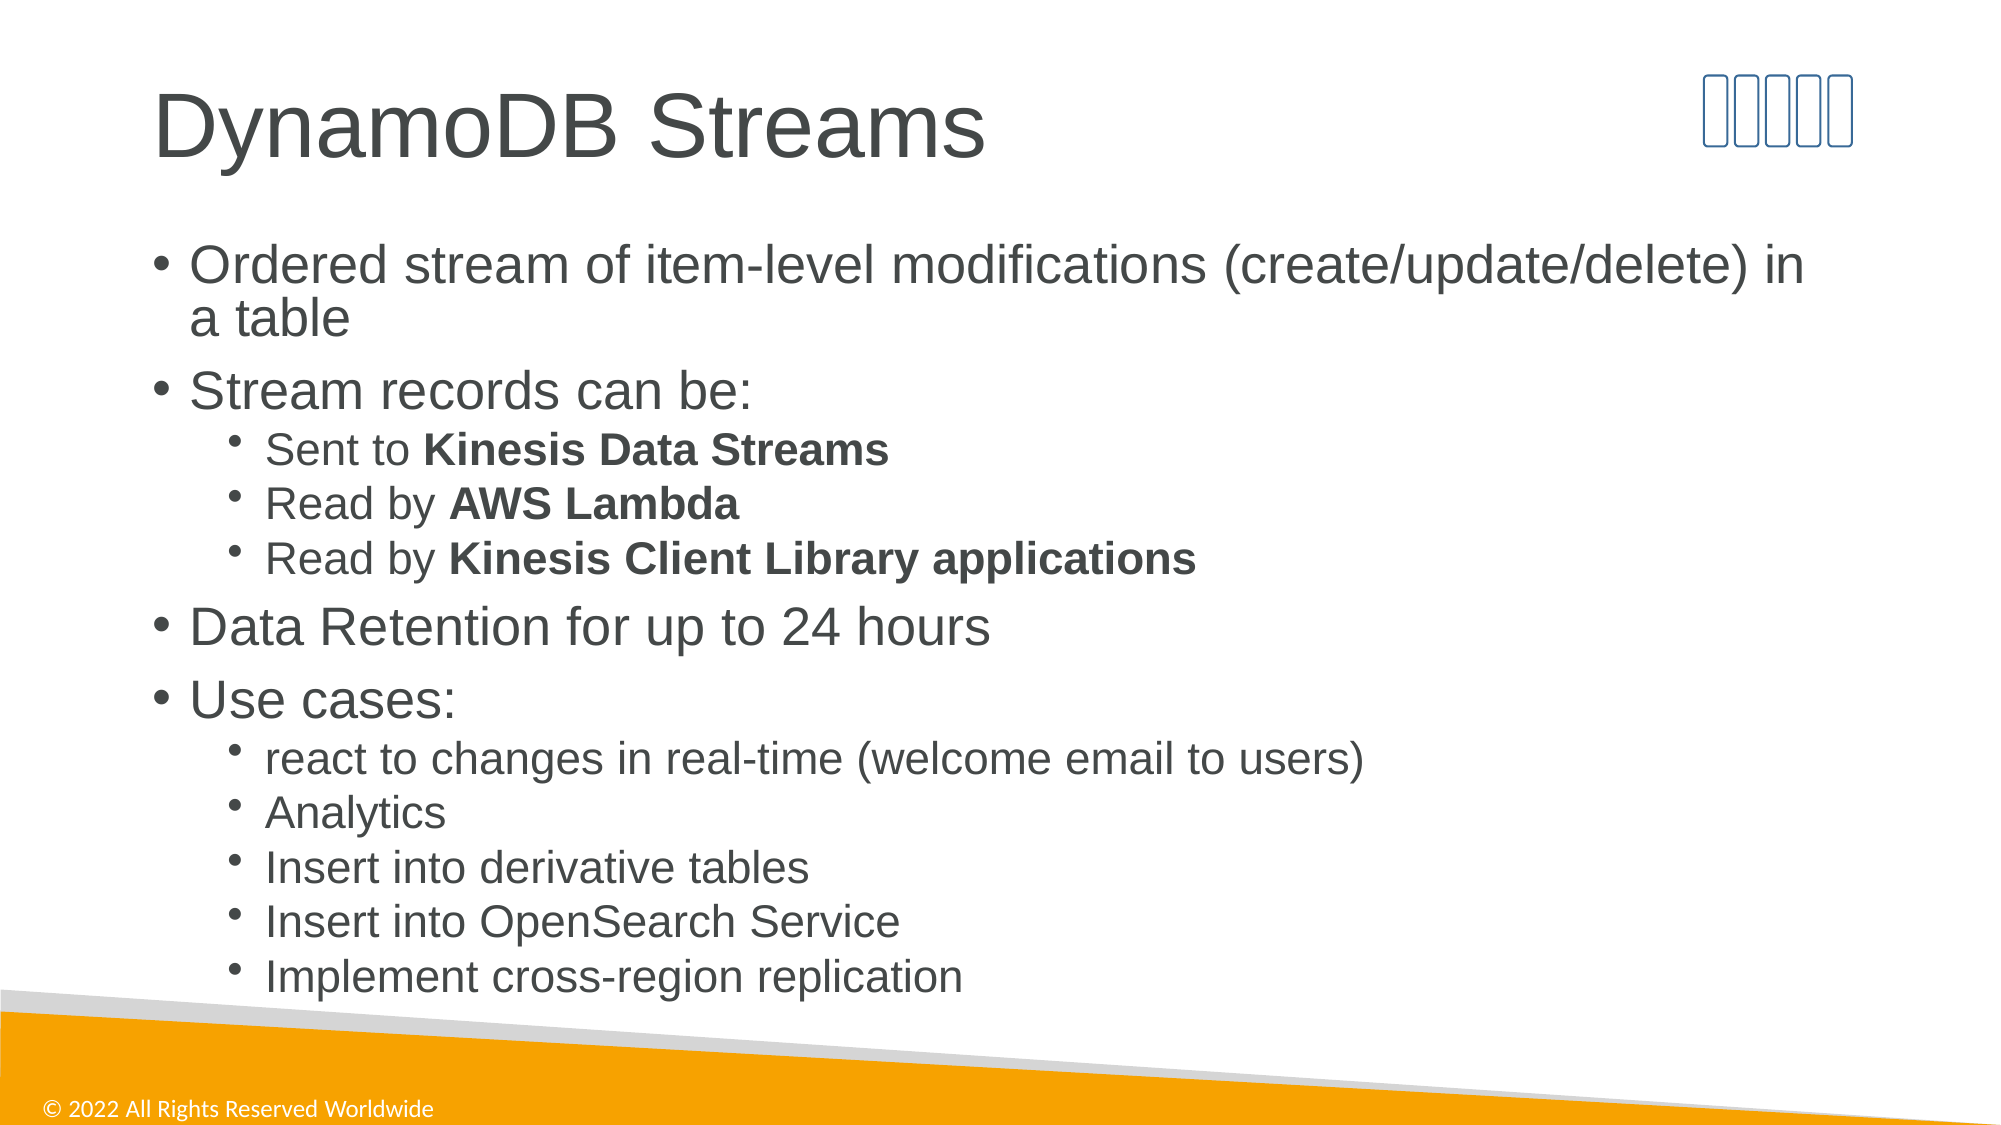

# DynamoDB Streams

Ordered stream of item-level modifications (create/update/delete) in a table
Stream records can be:
Sent to Kinesis Data Streams
Read by AWS Lambda
Read by Kinesis Client Library applications
Data Retention for up to 24 hours
Use cases:
react to changes in real-time (welcome email to users)
Analytics
Insert into derivative tables
Insert into OpenSearch Service
Implement cross-region replication
© 2022 All Rights Reserved Worldwide